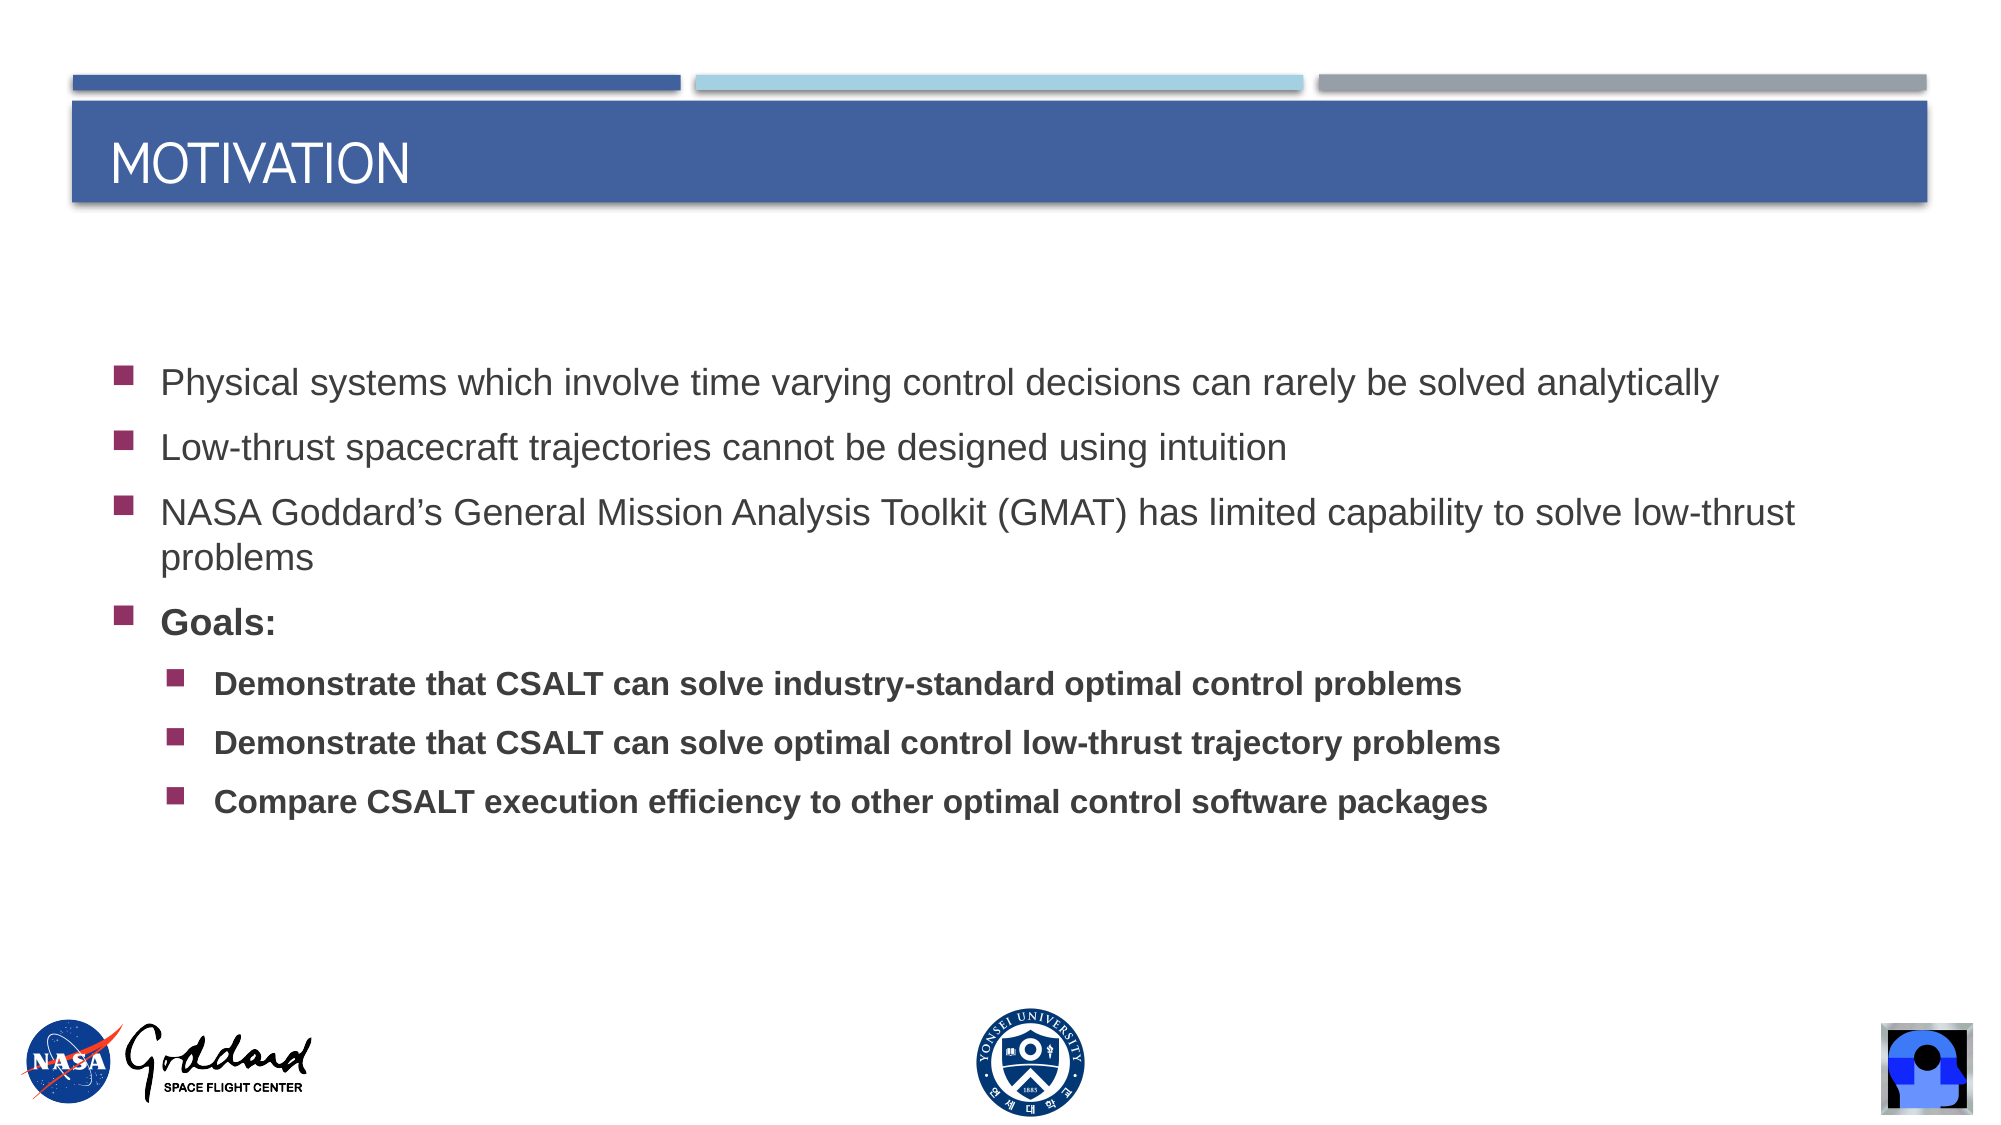

# Motivation
Physical systems which involve time varying control decisions can rarely be solved analytically
Low-thrust spacecraft trajectories cannot be designed using intuition
NASA Goddard’s General Mission Analysis Toolkit (GMAT) has limited capability to solve low-thrust problems
Goals:
Demonstrate that CSALT can solve industry-standard optimal control problems
Demonstrate that CSALT can solve optimal control low-thrust trajectory problems
Compare CSALT execution efficiency to other optimal control software packages